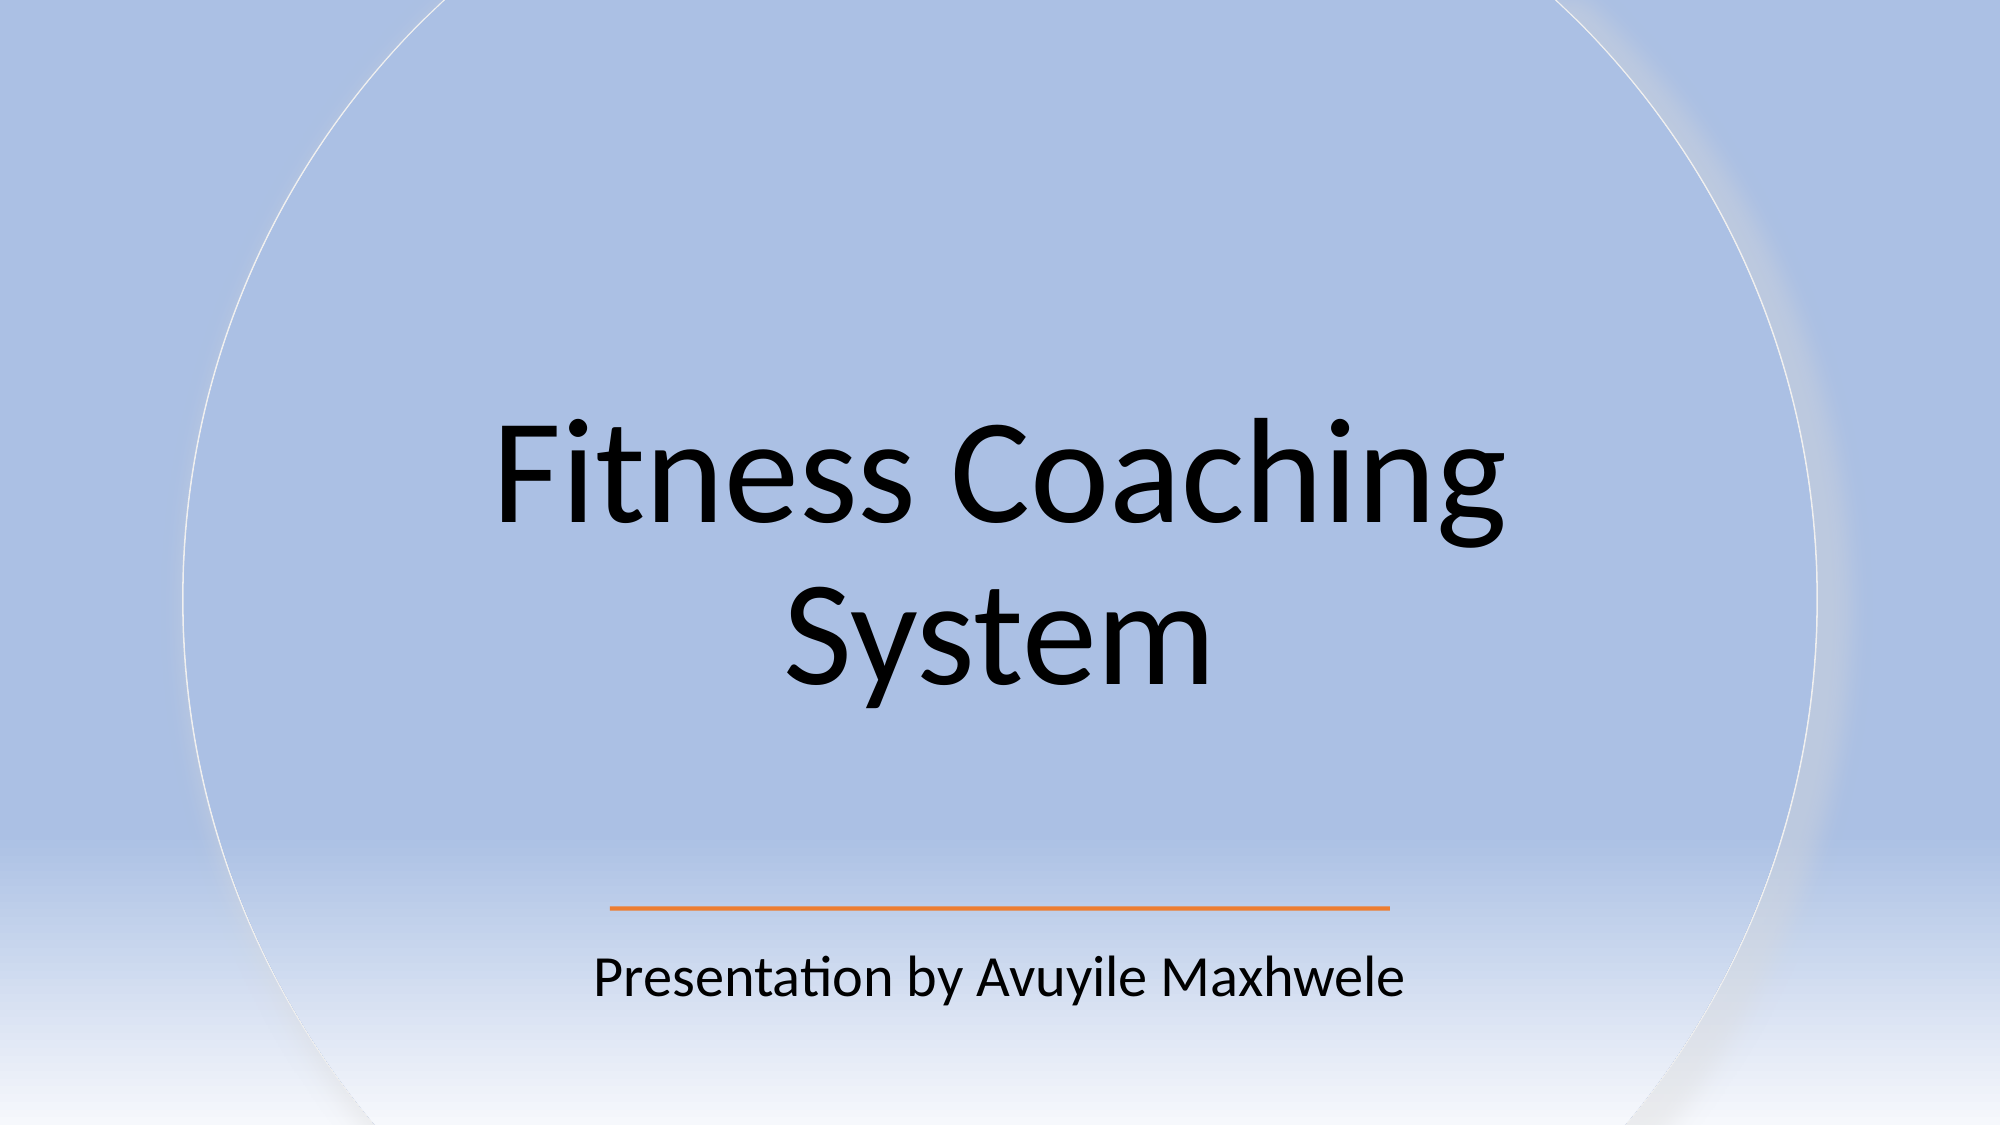

# Fitness Coaching System

Presentation by Avuyile Maxhwele